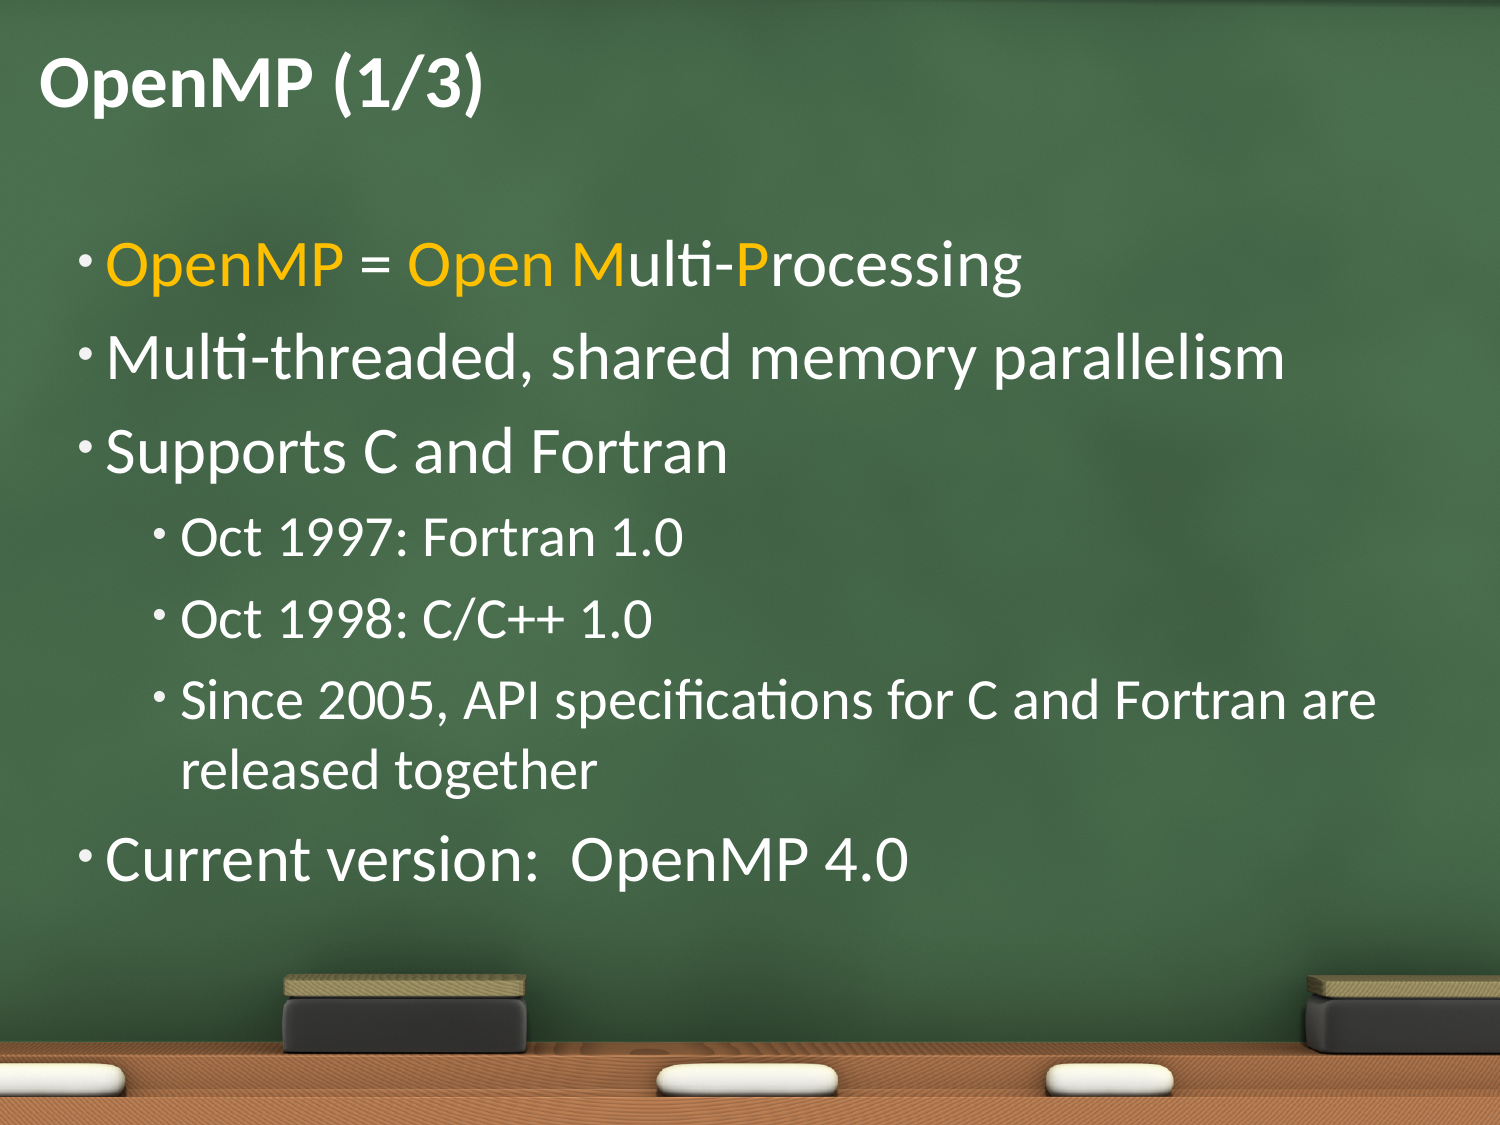

# OpenMP (1/3)
OpenMP = Open Multi-Processing
Multi-threaded, shared memory parallelism
Supports C and Fortran
Oct 1997: Fortran 1.0
Oct 1998: C/C++ 1.0
Since 2005, API specifications for C and Fortran are released together
Current version:  OpenMP 4.0